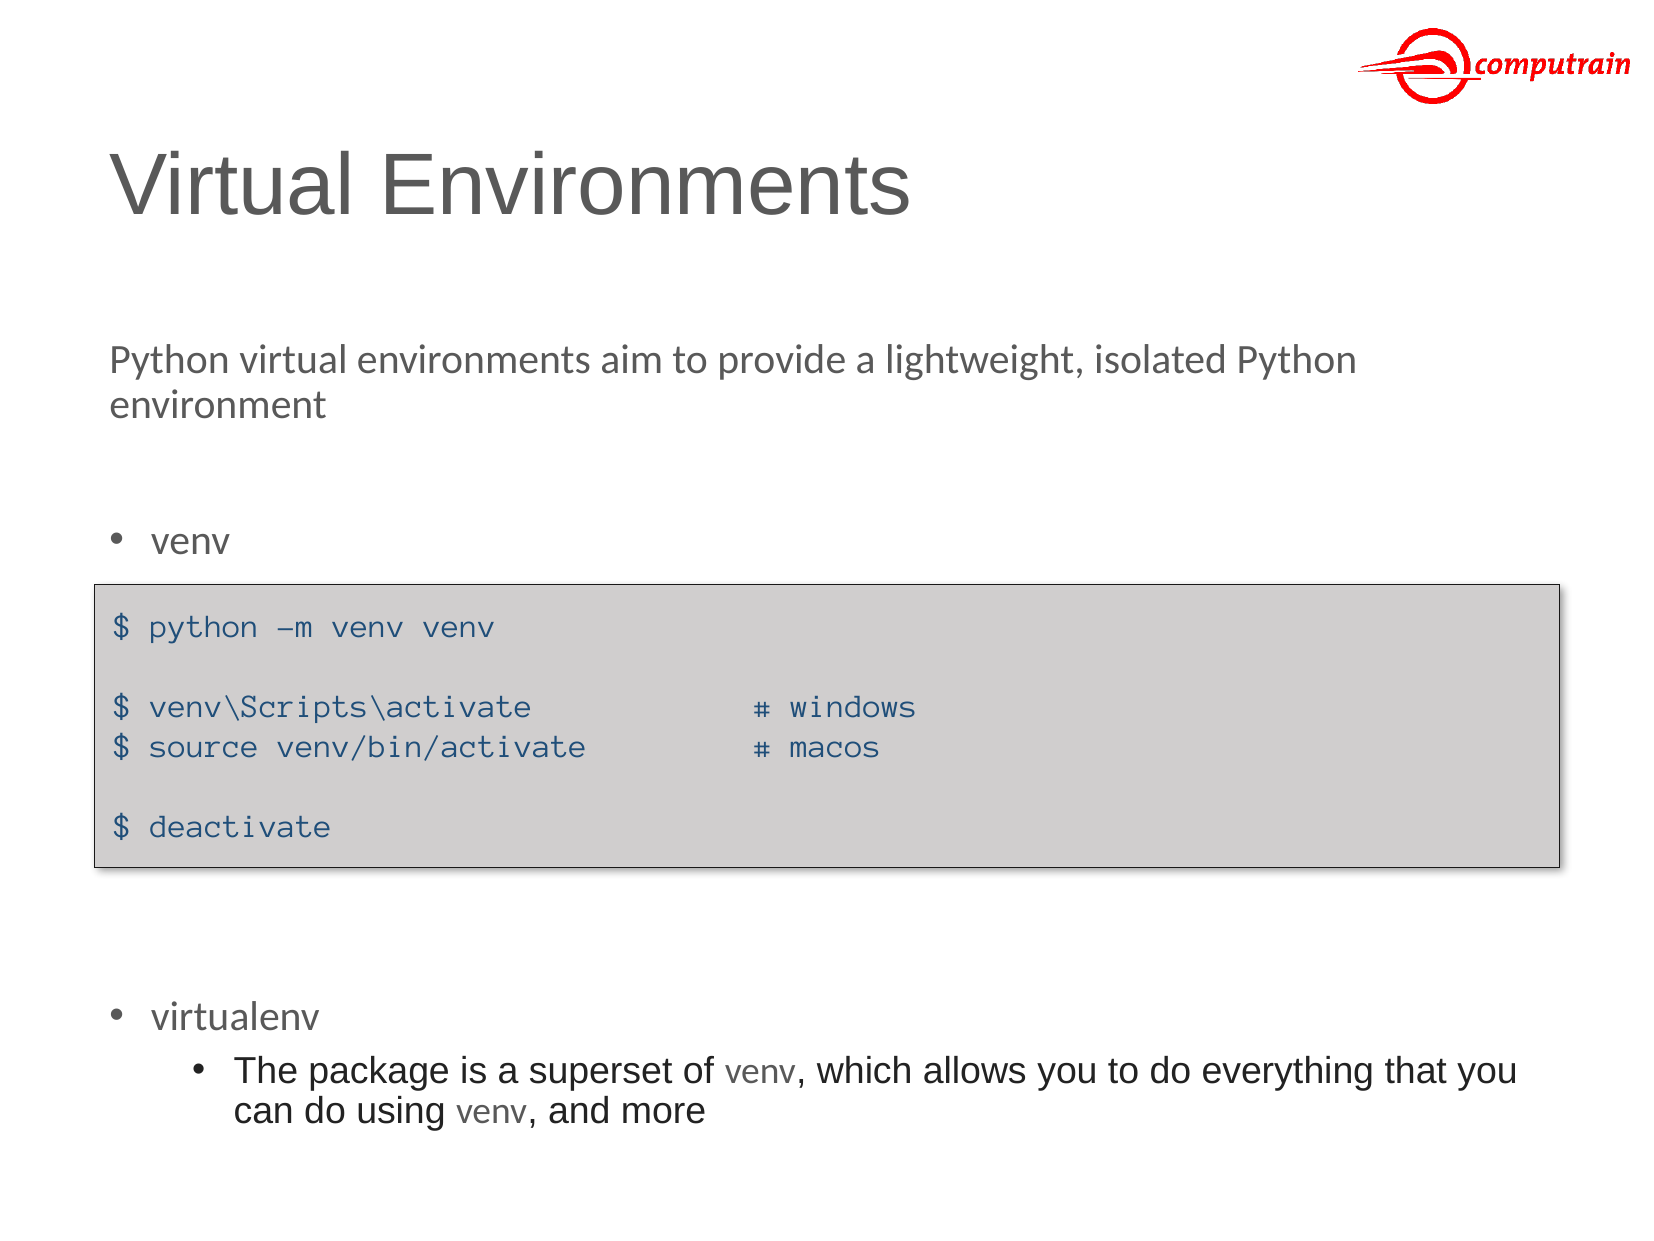

# Virtual Environments
Python virtual environments aim to provide a lightweight, isolated Python environment

venv

virtualenv
The package is a superset of venv, which allows you to do everything that you can do using venv, and more

$ python -m venv venv

$ venv\Scripts\activate	# windows
$ source venv/bin/activate	# macos

$ deactivate